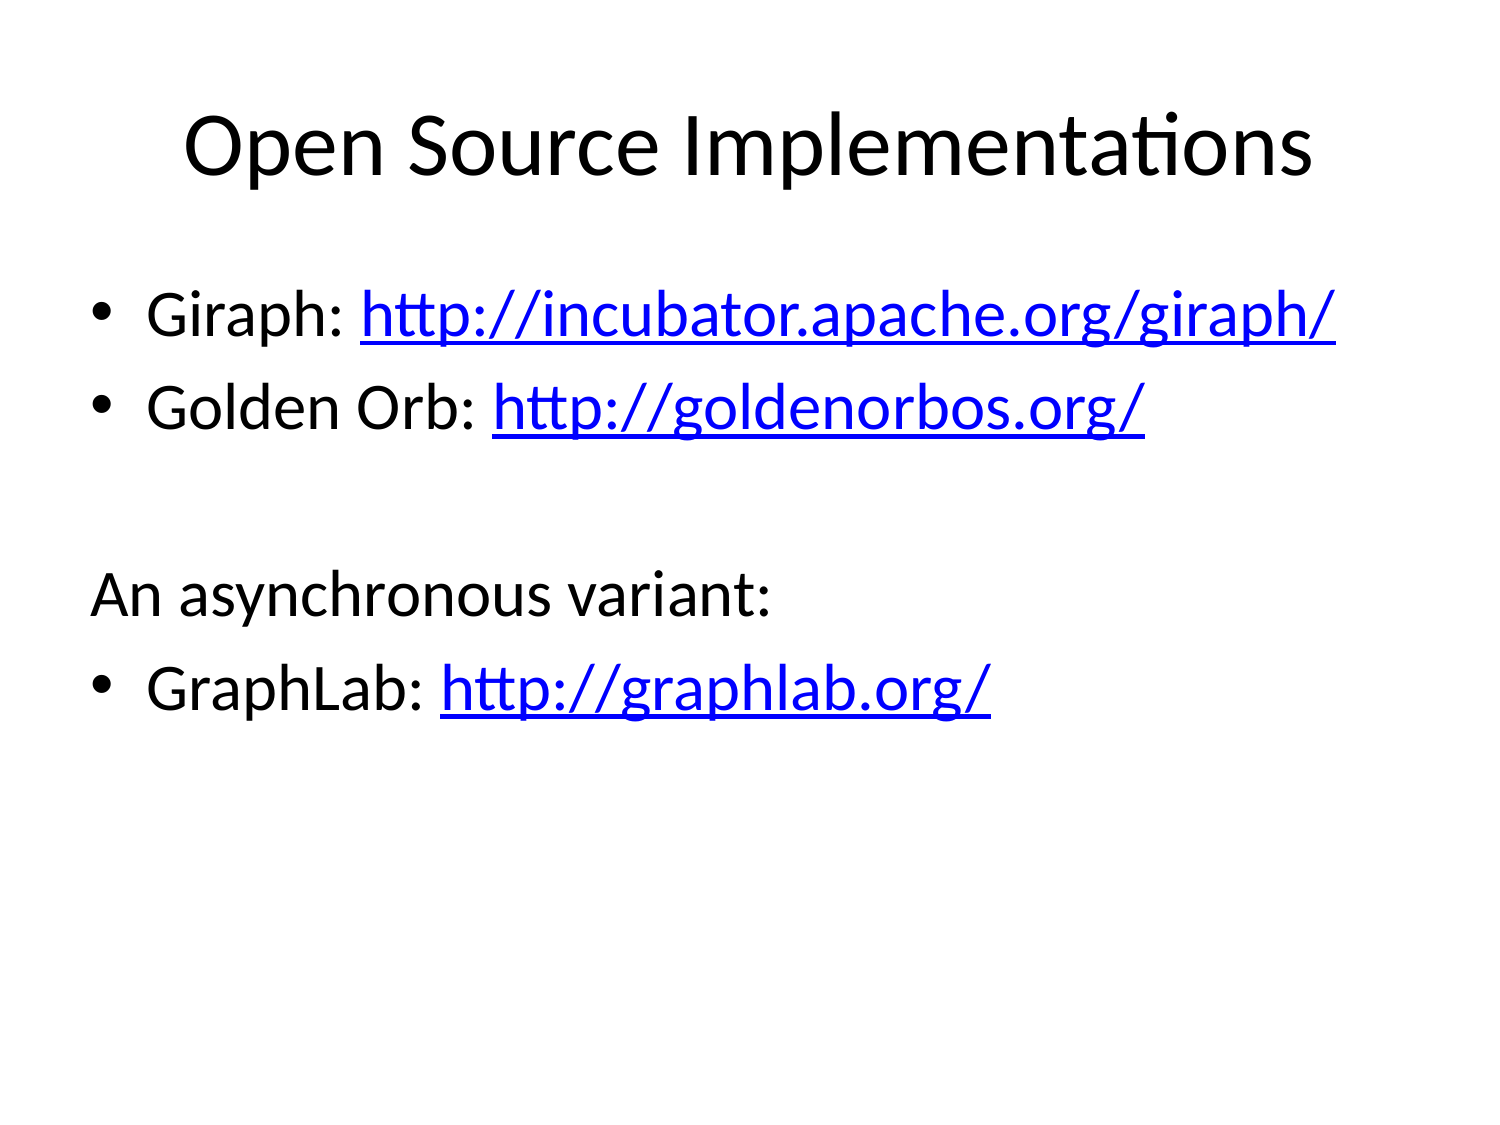

# Open Source Implementations
Giraph: http://incubator.apache.org/giraph/
Golden Orb: http://goldenorbos.org/

An asynchronous variant:
GraphLab: http://graphlab.org/